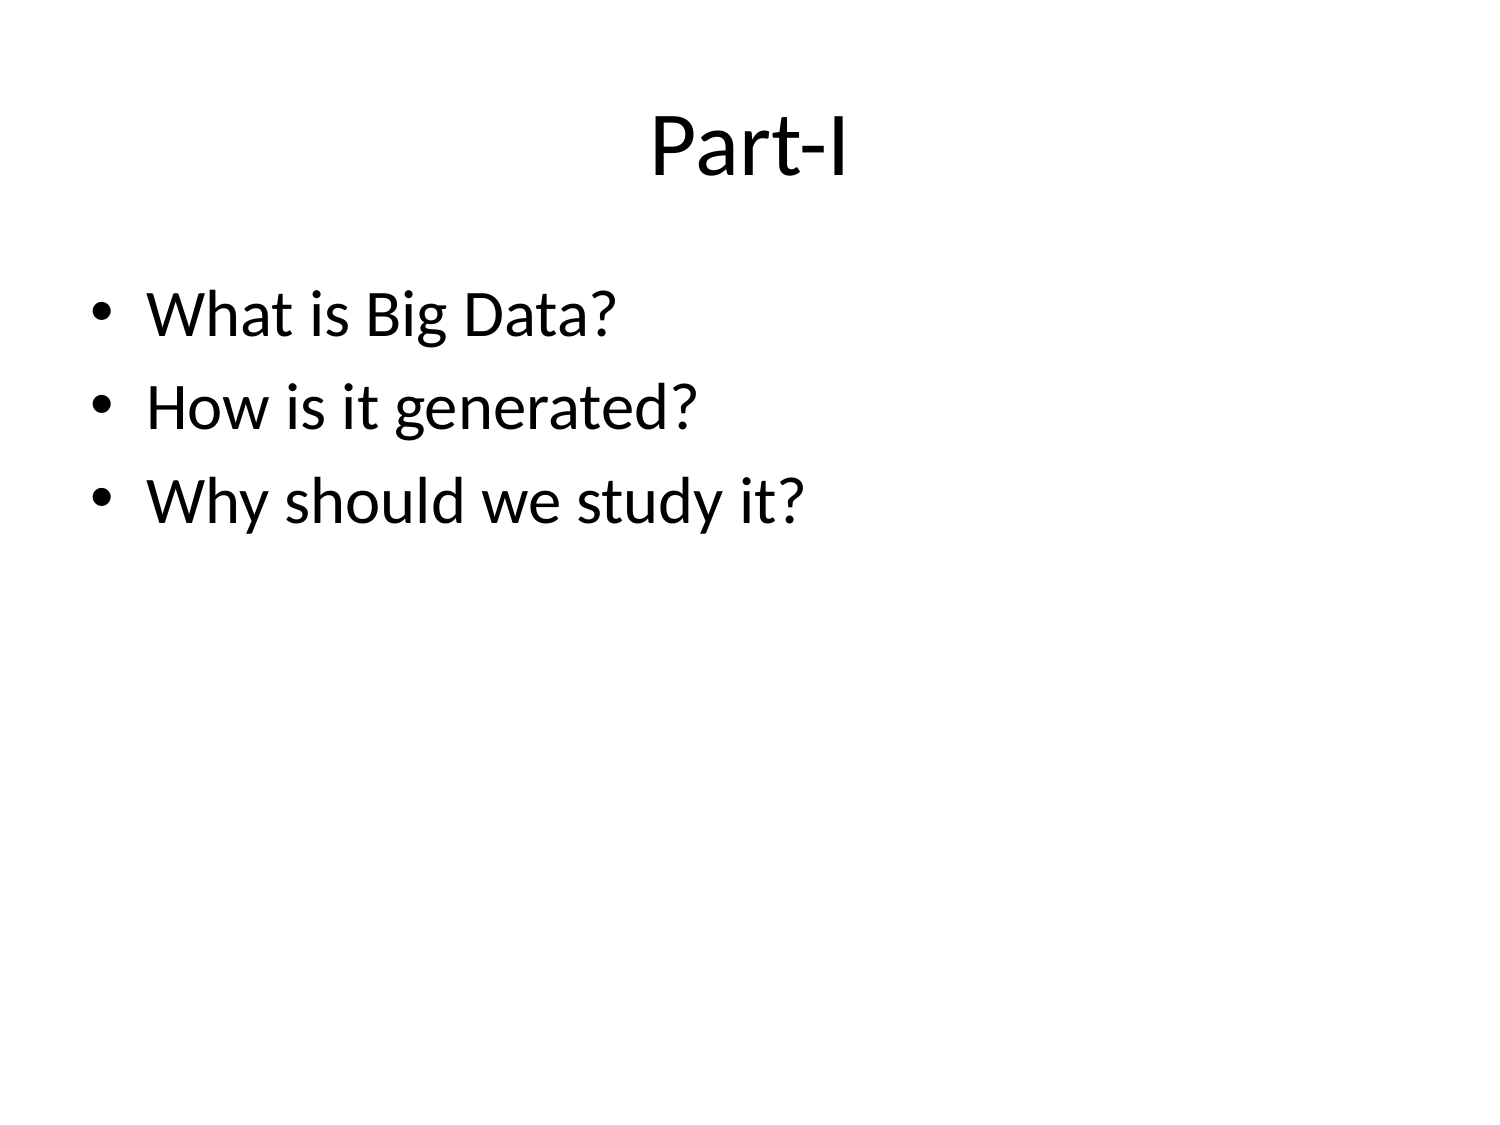

# Part-I
What is Big Data?
How is it generated?
Why should we study it?